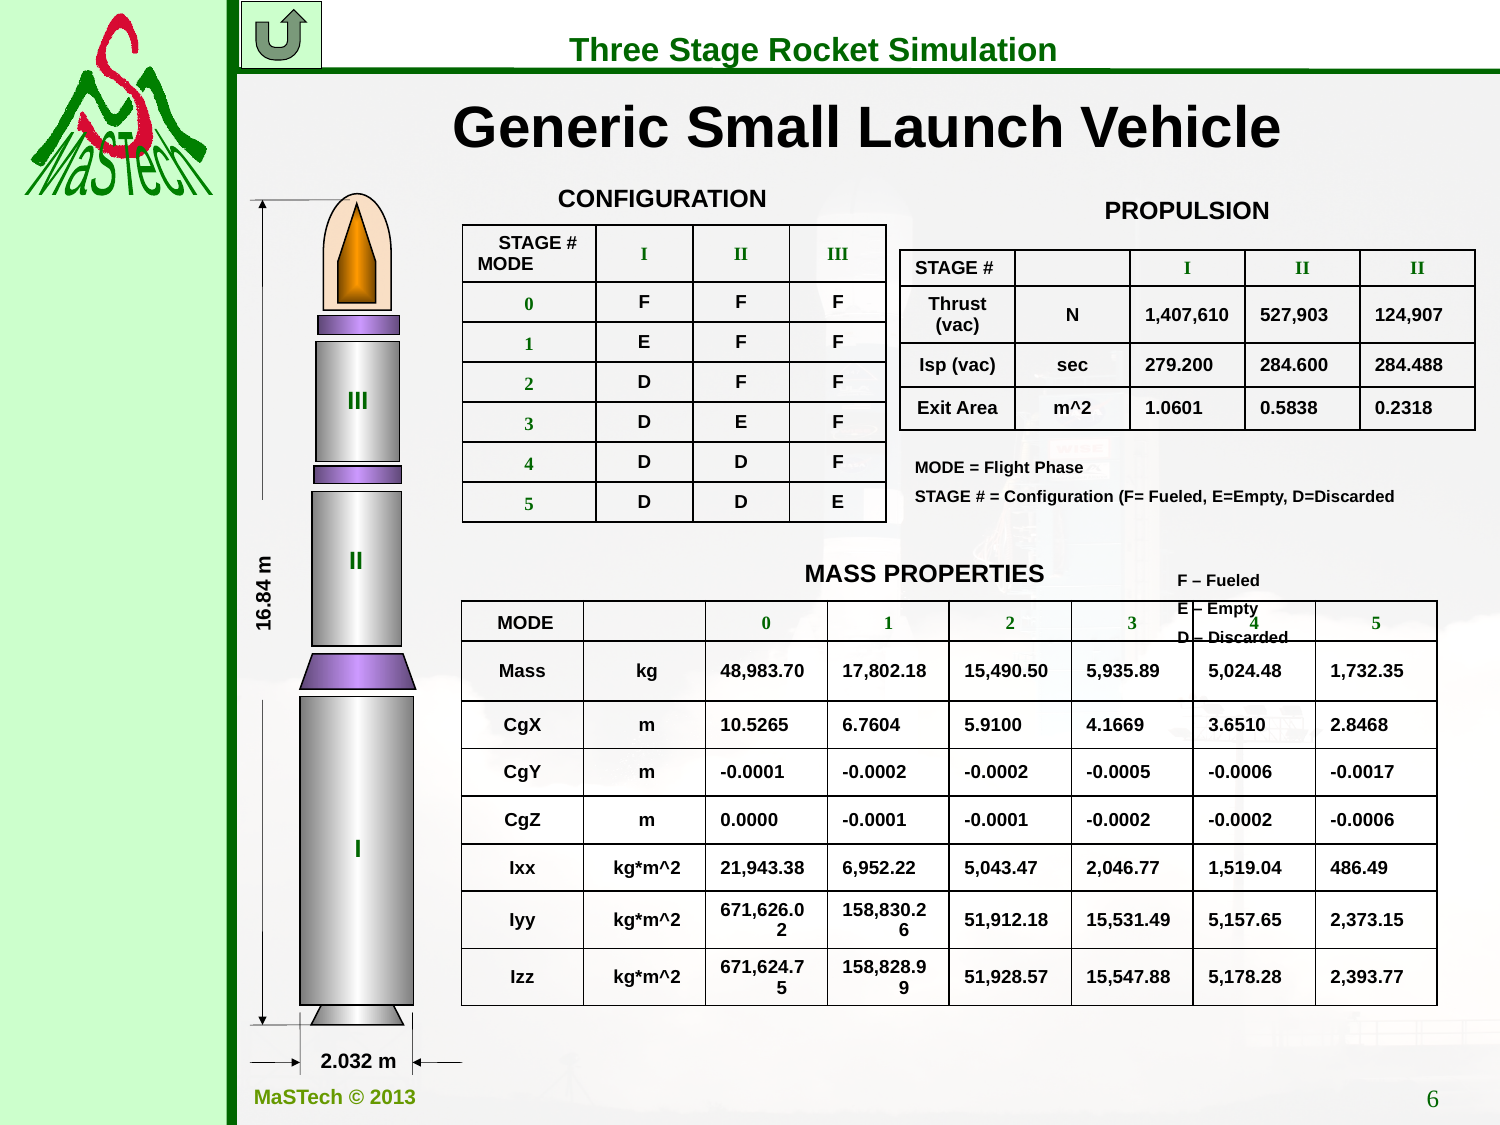

Generic Small Launch Vehicle

CONFIGURATION
PROPULSION

III
II
16.84 m

I

2.032 m

| STAGE # MODE | I | II | III |
| --- | --- | --- | --- |
| 0 | F | F | F |
| 1 | E | F | F |
| 2 | D | F | F |
| 3 | D | E | F |
| 4 | D | D | F |
| 5 | D | D | E |
| STAGE # |  | I | II | II |
| --- | --- | --- | --- | --- |
| Thrust (vac) | N | 1,407,610 | 527,903 | 124,907 |
| Isp (vac) | sec | 279.200 | 284.600 | 284.488 |
| Exit Area | m^2 | 1.0601 | 0.5838 | 0.2318 |
MODE = Flight Phase
STAGE # = Configuration (F= Fueled, E=Empty, D=Discarded

MASS PROPERTIES
F – Fueled
E – Empty
D – Discarded
| MODE |  | 0 | 1 | 2 | 3 | 4 | 5 |
| --- | --- | --- | --- | --- | --- | --- | --- |
| Mass | kg | 48,983.70 | 17,802.18 | 15,490.50 | 5,935.89 | 5,024.48 | 1,732.35 |
| CgX | m | 10.5265 | 6.7604 | 5.9100 | 4.1669 | 3.6510 | 2.8468 |
| CgY | m | -0.0001 | -0.0002 | -0.0002 | -0.0005 | -0.0006 | -0.0017 |
| CgZ | m | 0.0000 | -0.0001 | -0.0001 | -0.0002 | -0.0002 | -0.0006 |
| Ixx | kg\*m^2 | 21,943.38 | 6,952.22 | 5,043.47 | 2,046.77 | 1,519.04 | 486.49 |
| Iyy | kg\*m^2 | 671,626.02 | 158,830.26 | 51,912.18 | 15,531.49 | 5,157.65 | 2,373.15 |
| Izz | kg\*m^2 | 671,624.75 | 158,828.99 | 51,928.57 | 15,547.88 | 5,178.28 | 2,393.77 |
6